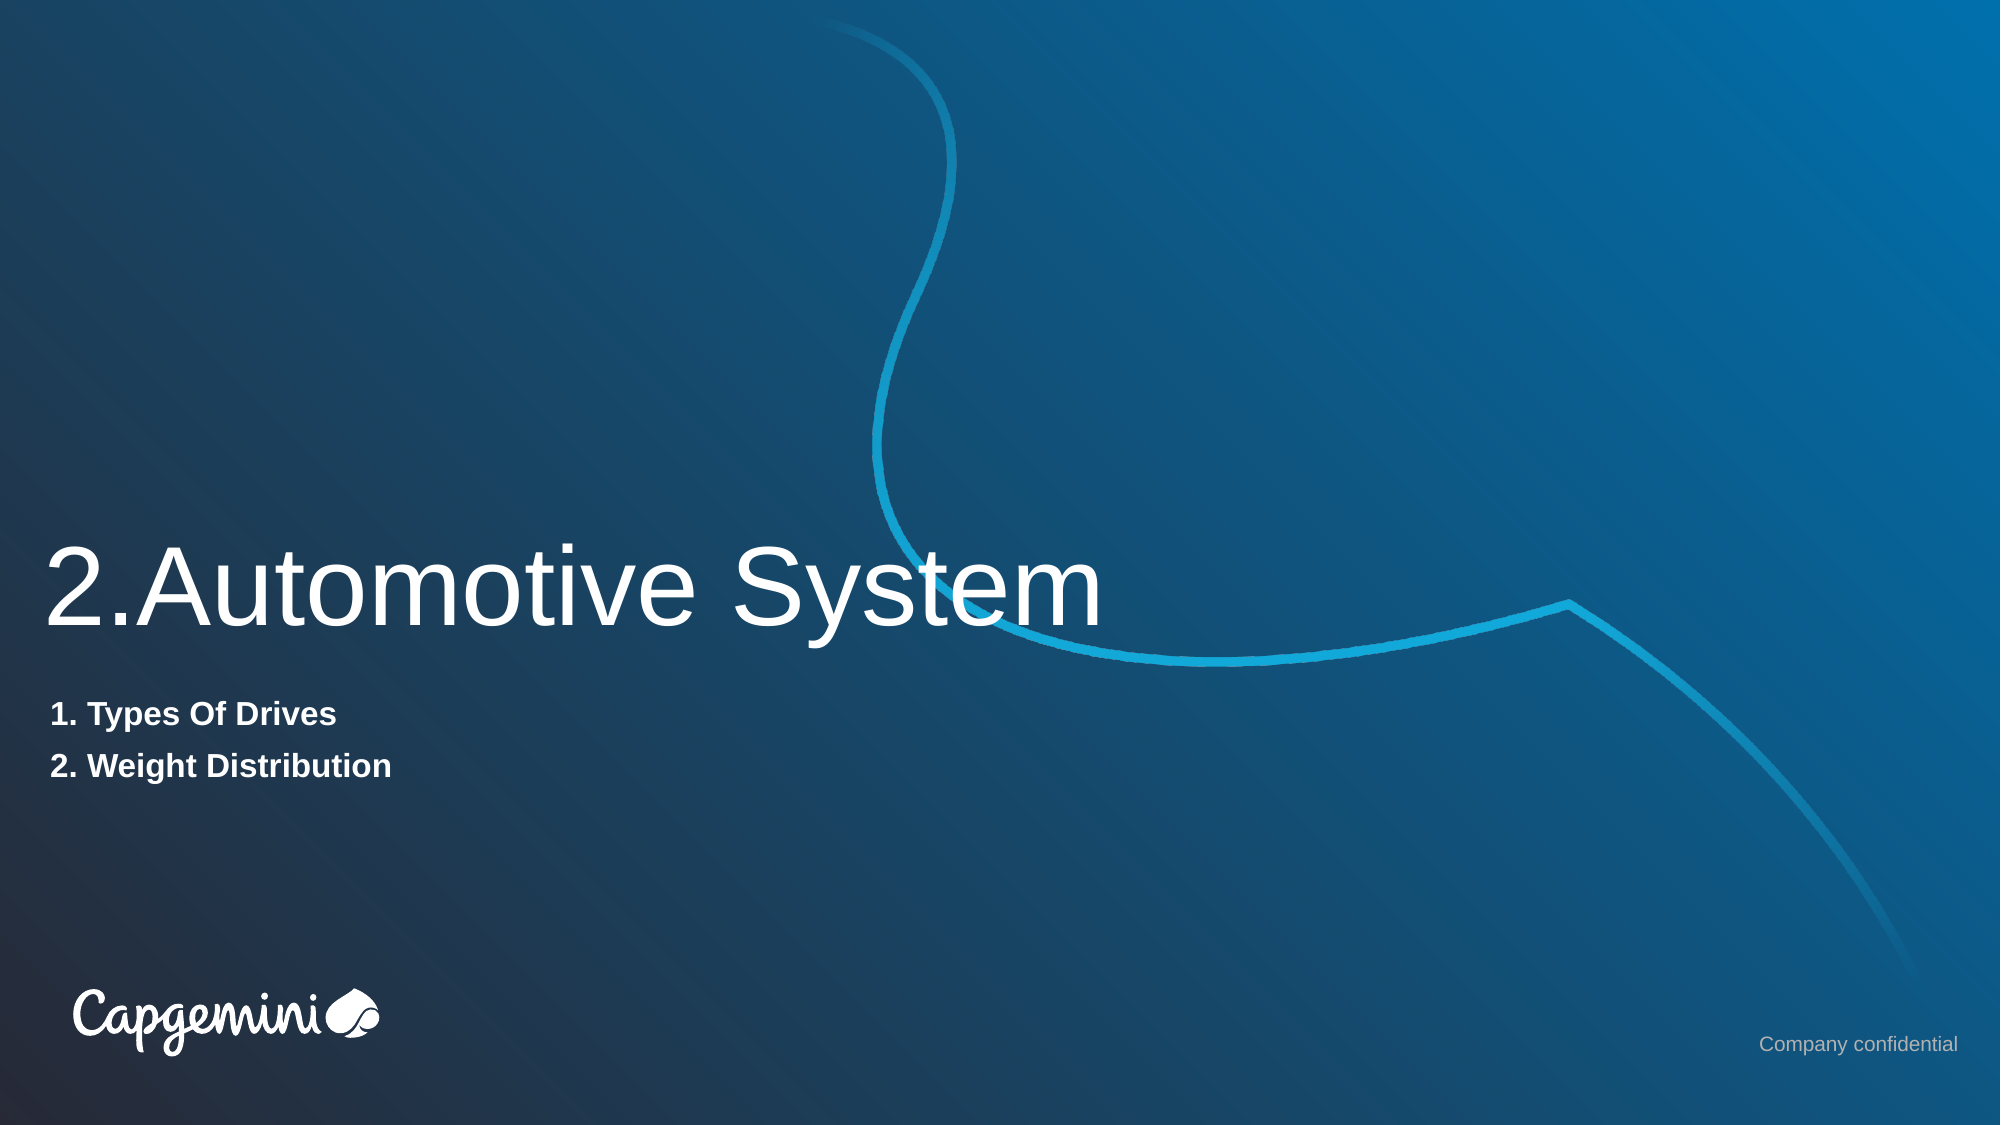

# 2.Automotive System
1. Types Of Drives
2. Weight Distribution

Company confidential